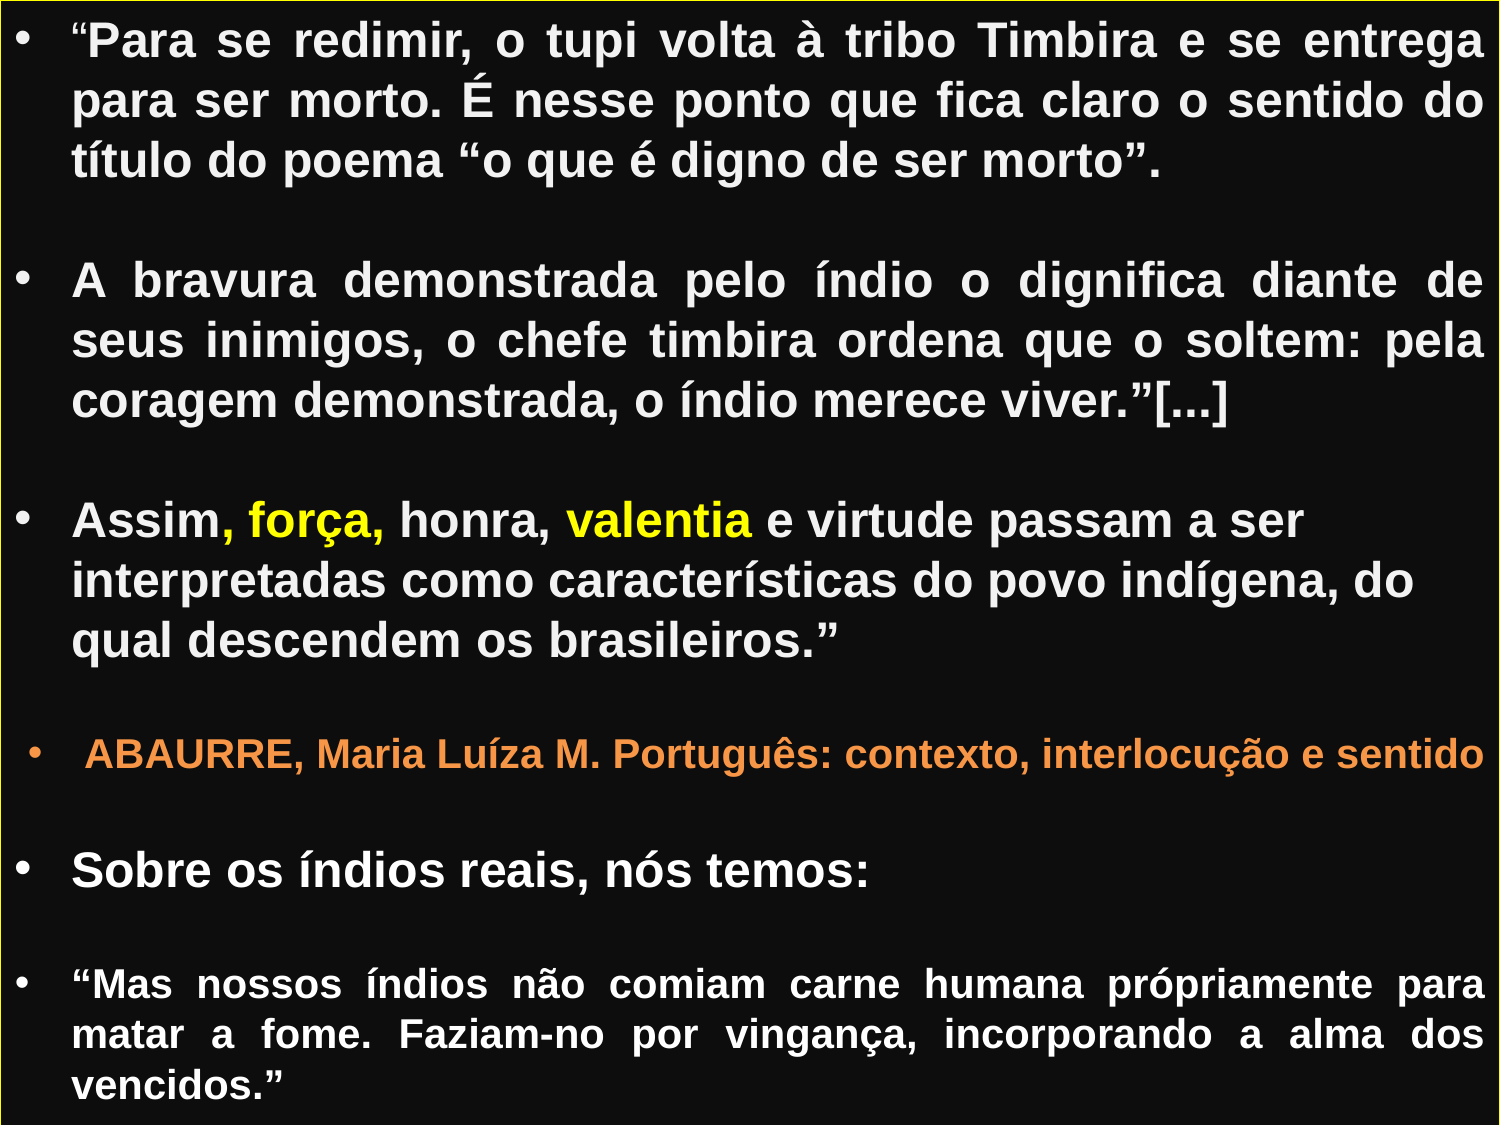

“Para se redimir, o tupi volta à tribo Timbira e se entrega para ser morto. É nesse ponto que fica claro o sentido do título do poema “o que é digno de ser morto”.

A bravura demonstrada pelo índio o dignifica diante de seus inimigos, o chefe timbira ordena que o soltem: pela coragem demonstrada, o índio merece viver.”[...]

Assim, força, honra, valentia e virtude passam a ser interpretadas como características do povo indígena, do qual descendem os brasileiros.”

ABAURRE, Maria Luíza M. Português: contexto, interlocução e sentido

Sobre os índios reais, nós temos:

“Mas nossos índios não comiam carne humana própriamente para matar a fome. Faziam-no por vingança, incorporando a alma dos vencidos.”